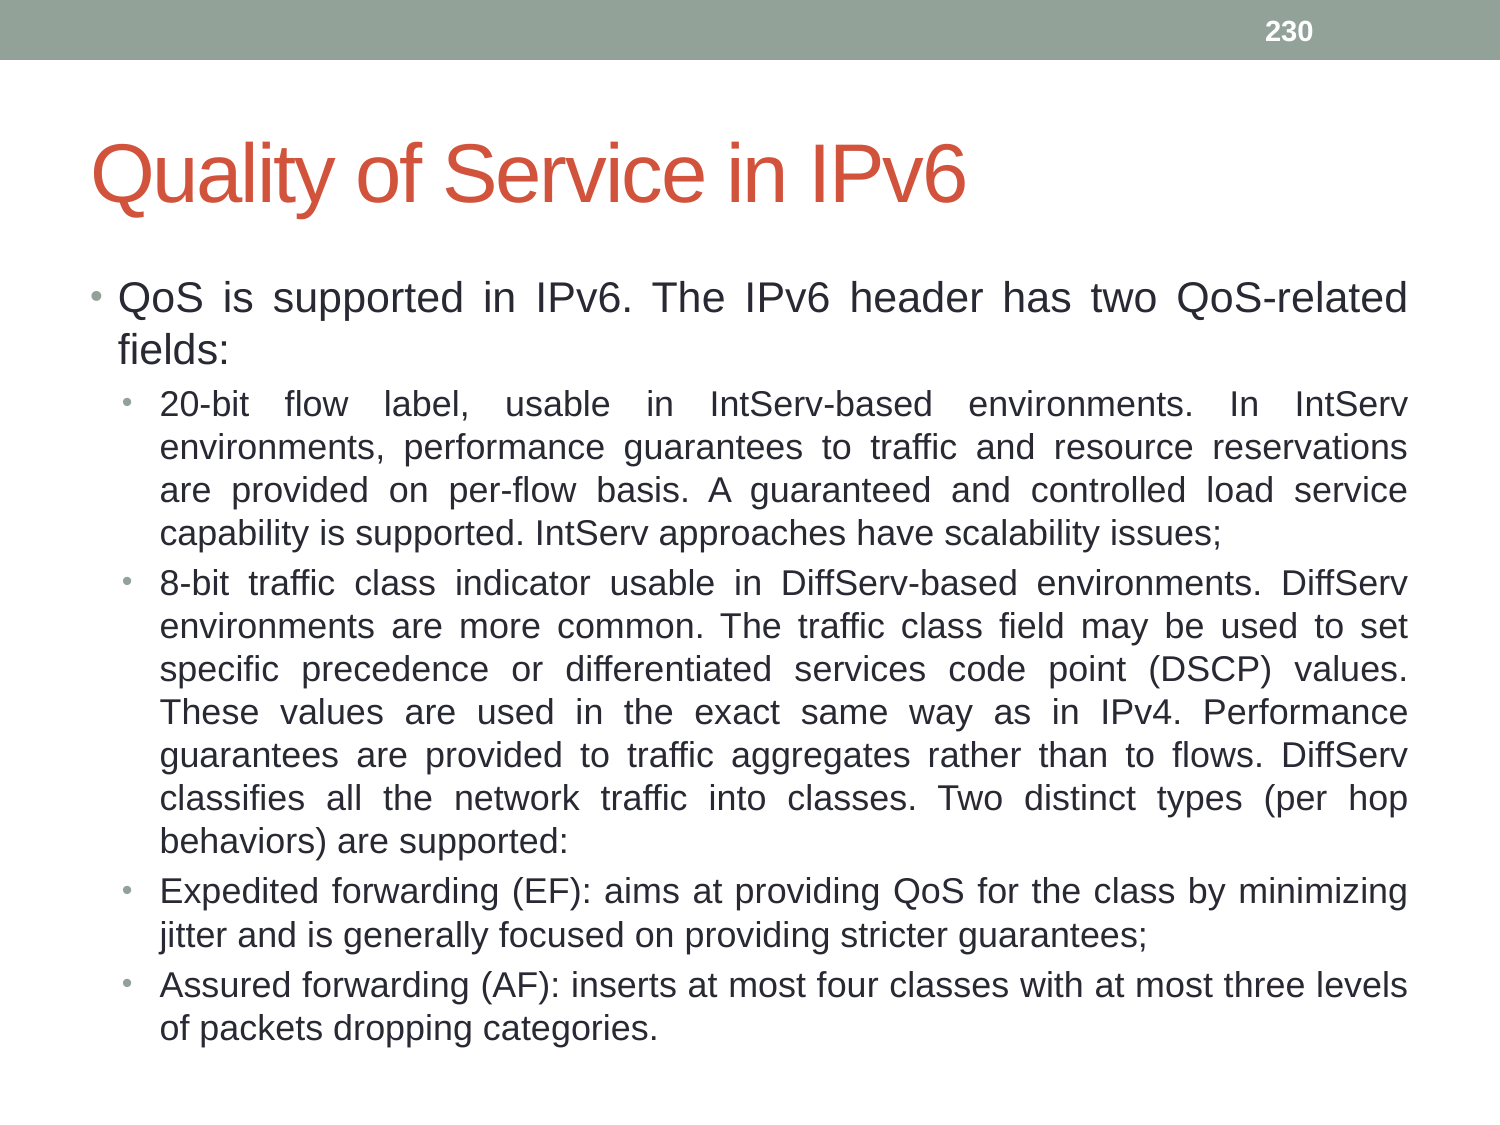

230
# Quality of Service in IPv6
QoS is supported in IPv6. The IPv6 header has two QoS-related fields:
20-bit flow label, usable in IntServ-based environments. In IntServ environments, performance guarantees to traffic and resource reservations are provided on per-flow basis. A guaranteed and controlled load service capability is supported. IntServ approaches have scalability issues;
8-bit traffic class indicator usable in DiffServ-based environments. DiffServ environments are more common. The traffic class field may be used to set specific precedence or differentiated services code point (DSCP) values. These values are used in the exact same way as in IPv4. Performance guarantees are provided to traffic aggregates rather than to flows. DiffServ classifies all the network traffic into classes. Two distinct types (per hop behaviors) are supported:
Expedited forwarding (EF): aims at providing QoS for the class by minimizing jitter and is generally focused on providing stricter guarantees;
Assured forwarding (AF): inserts at most four classes with at most three levels of packets dropping categories.